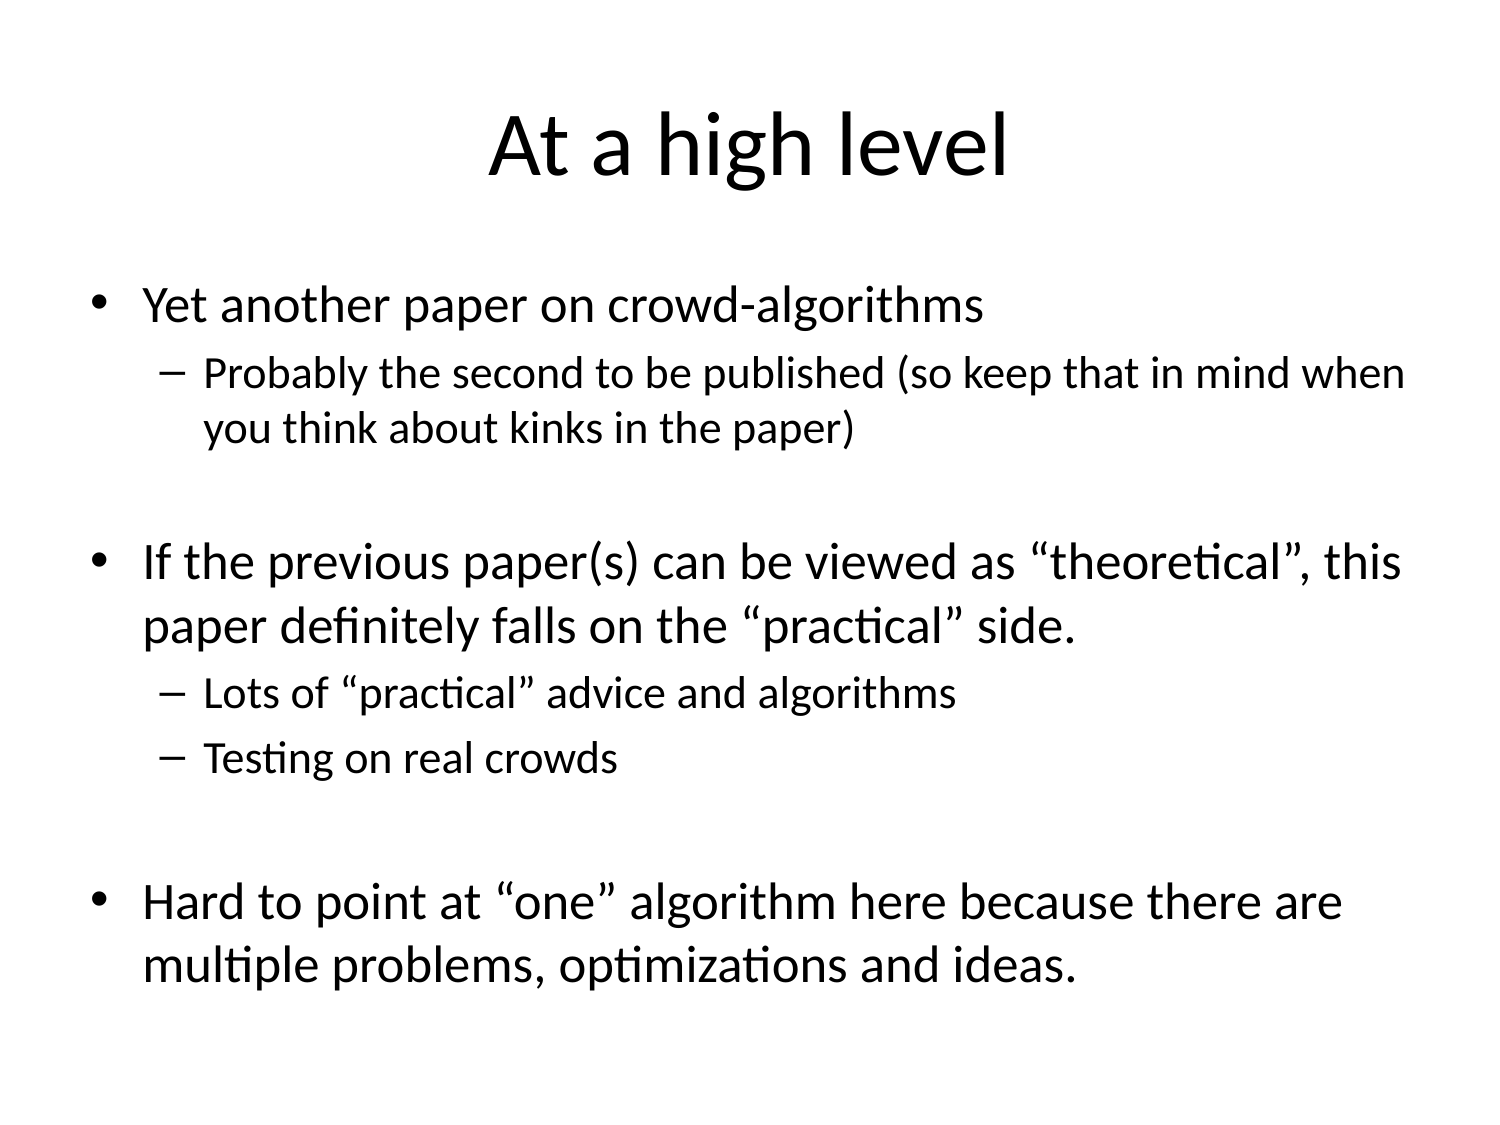

# At a high level
Yet another paper on crowd-algorithms
Probably the second to be published (so keep that in mind when you think about kinks in the paper)

If the previous paper(s) can be viewed as “theoretical”, this paper definitely falls on the “practical” side.
Lots of “practical” advice and algorithms
Testing on real crowds

Hard to point at “one” algorithm here because there are multiple problems, optimizations and ideas.